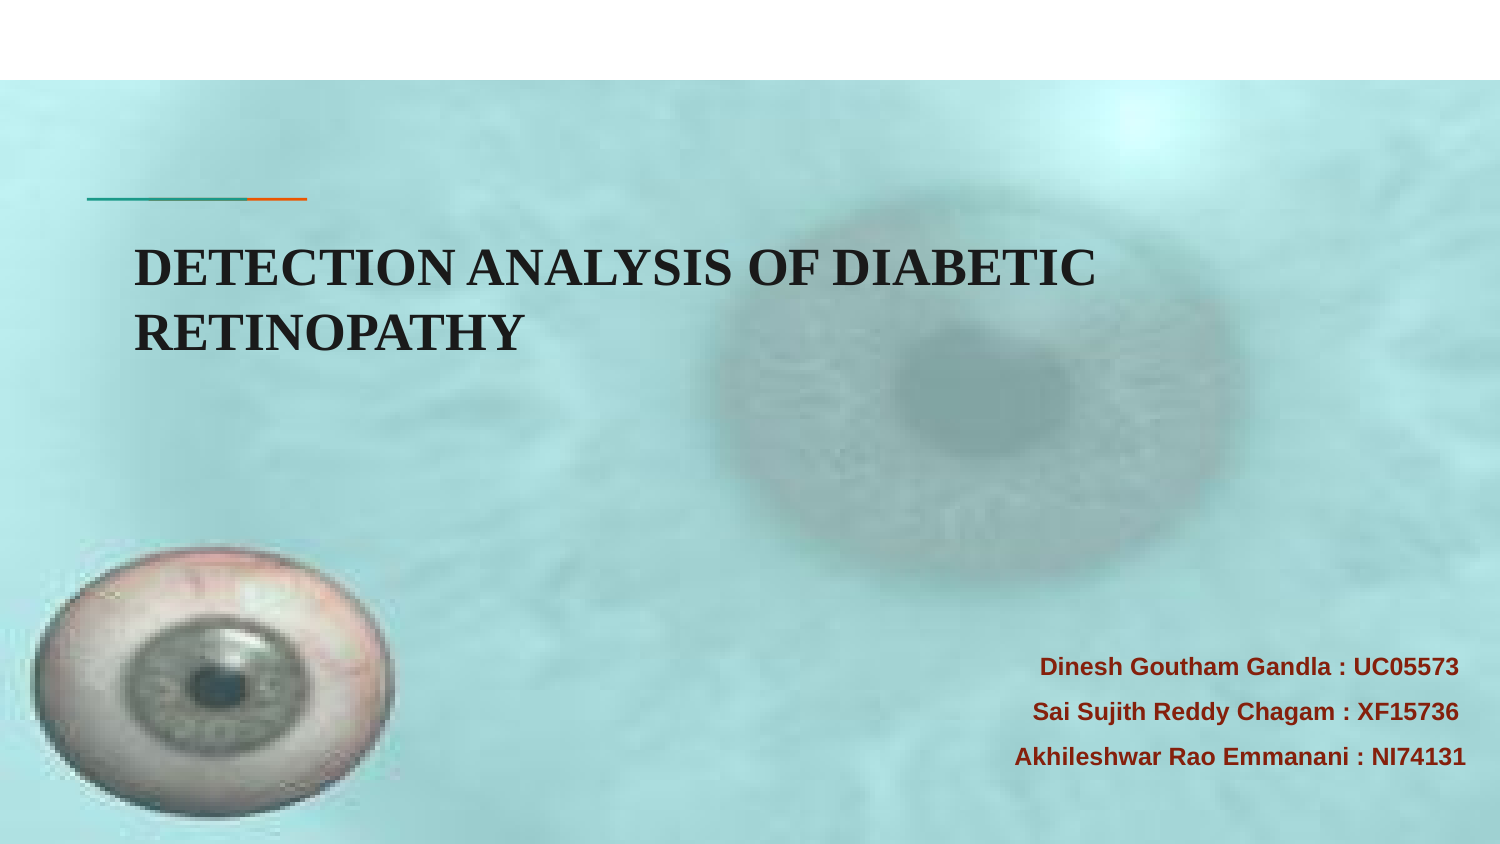

# DETECTION ANALYSIS OF DIABETIC RETINOPATHY
Dinesh Goutham Gandla : UC05573
Sai Sujith Reddy Chagam : XF15736
Akhileshwar Rao Emmanani : NI74131